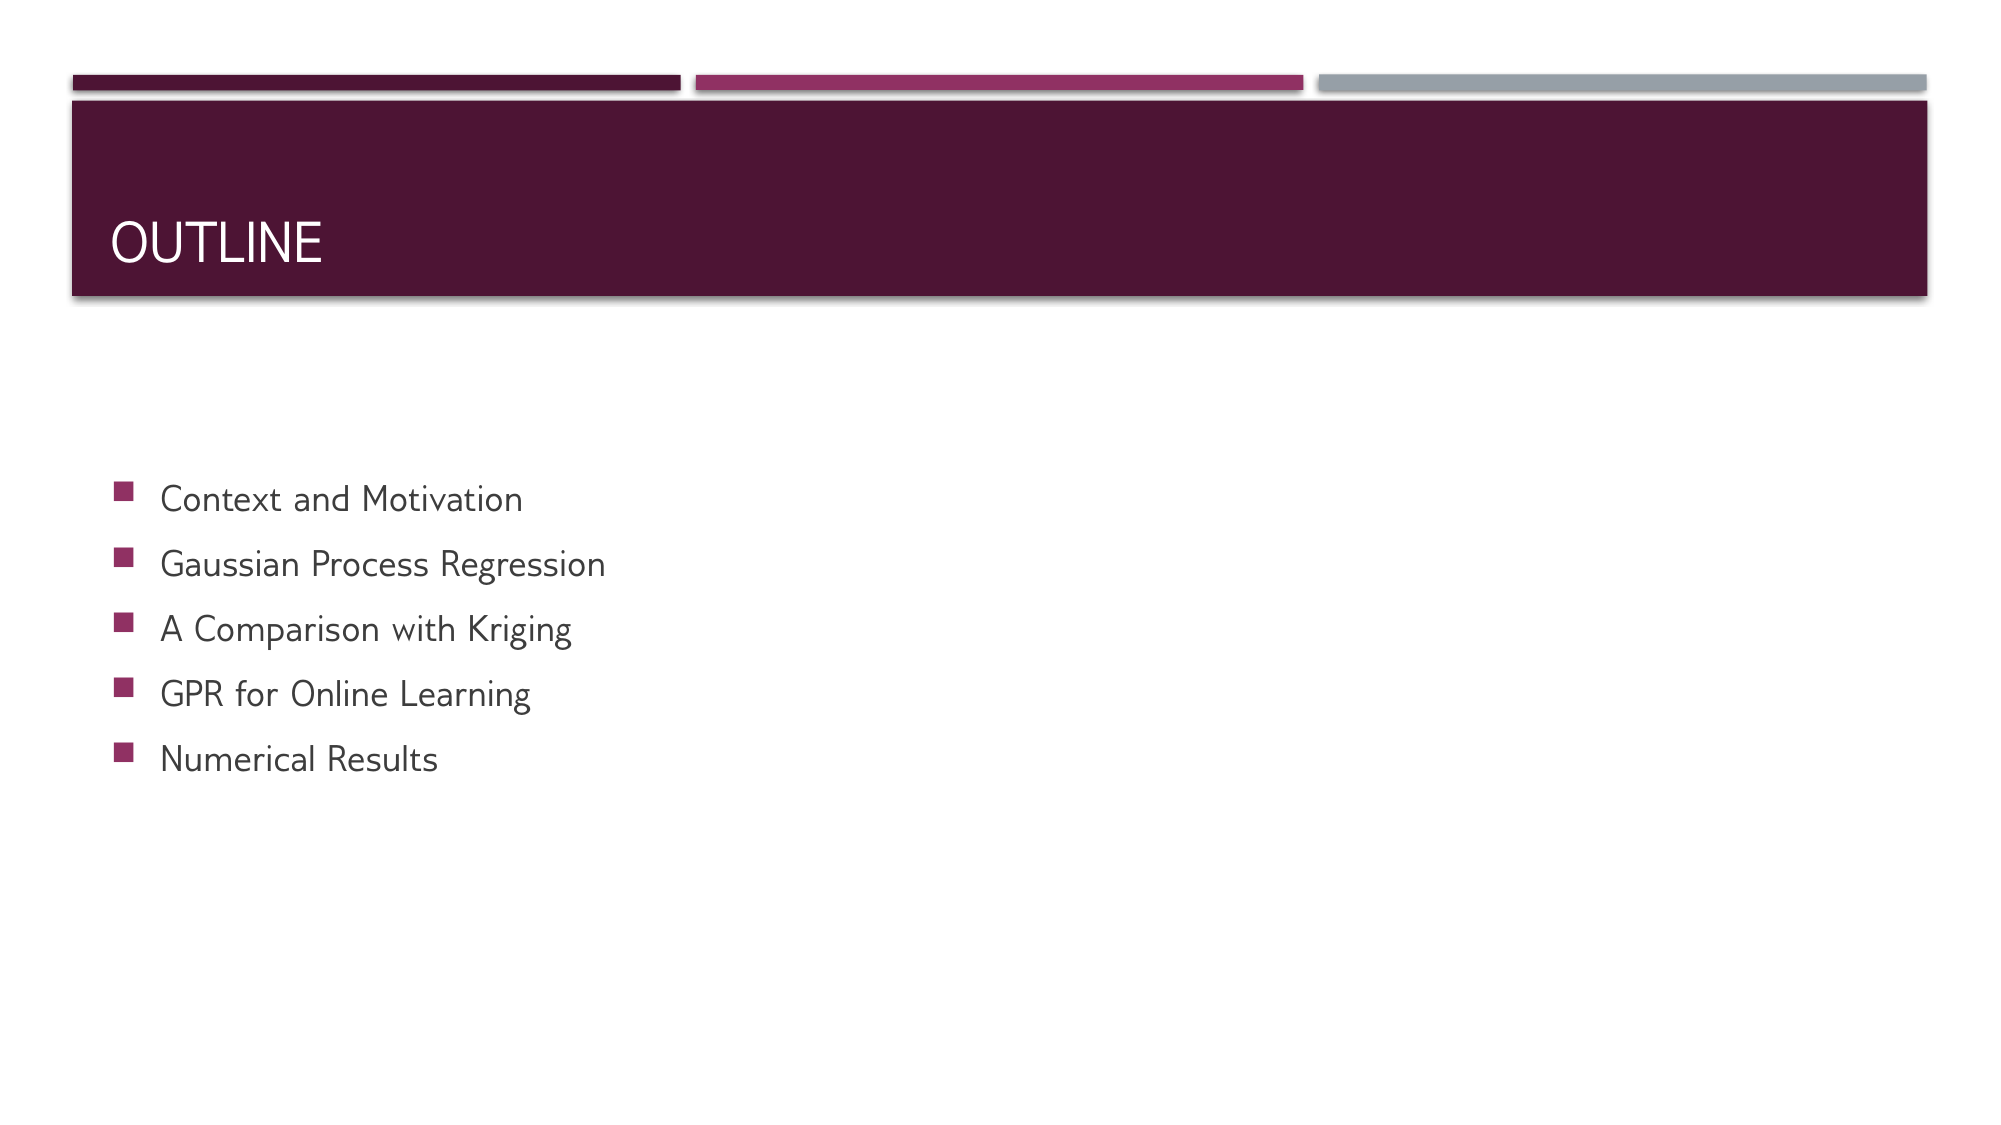

# outline
Context and Motivation
Gaussian Process Regression
A Comparison with Kriging
GPR for Online Learning
Numerical Results